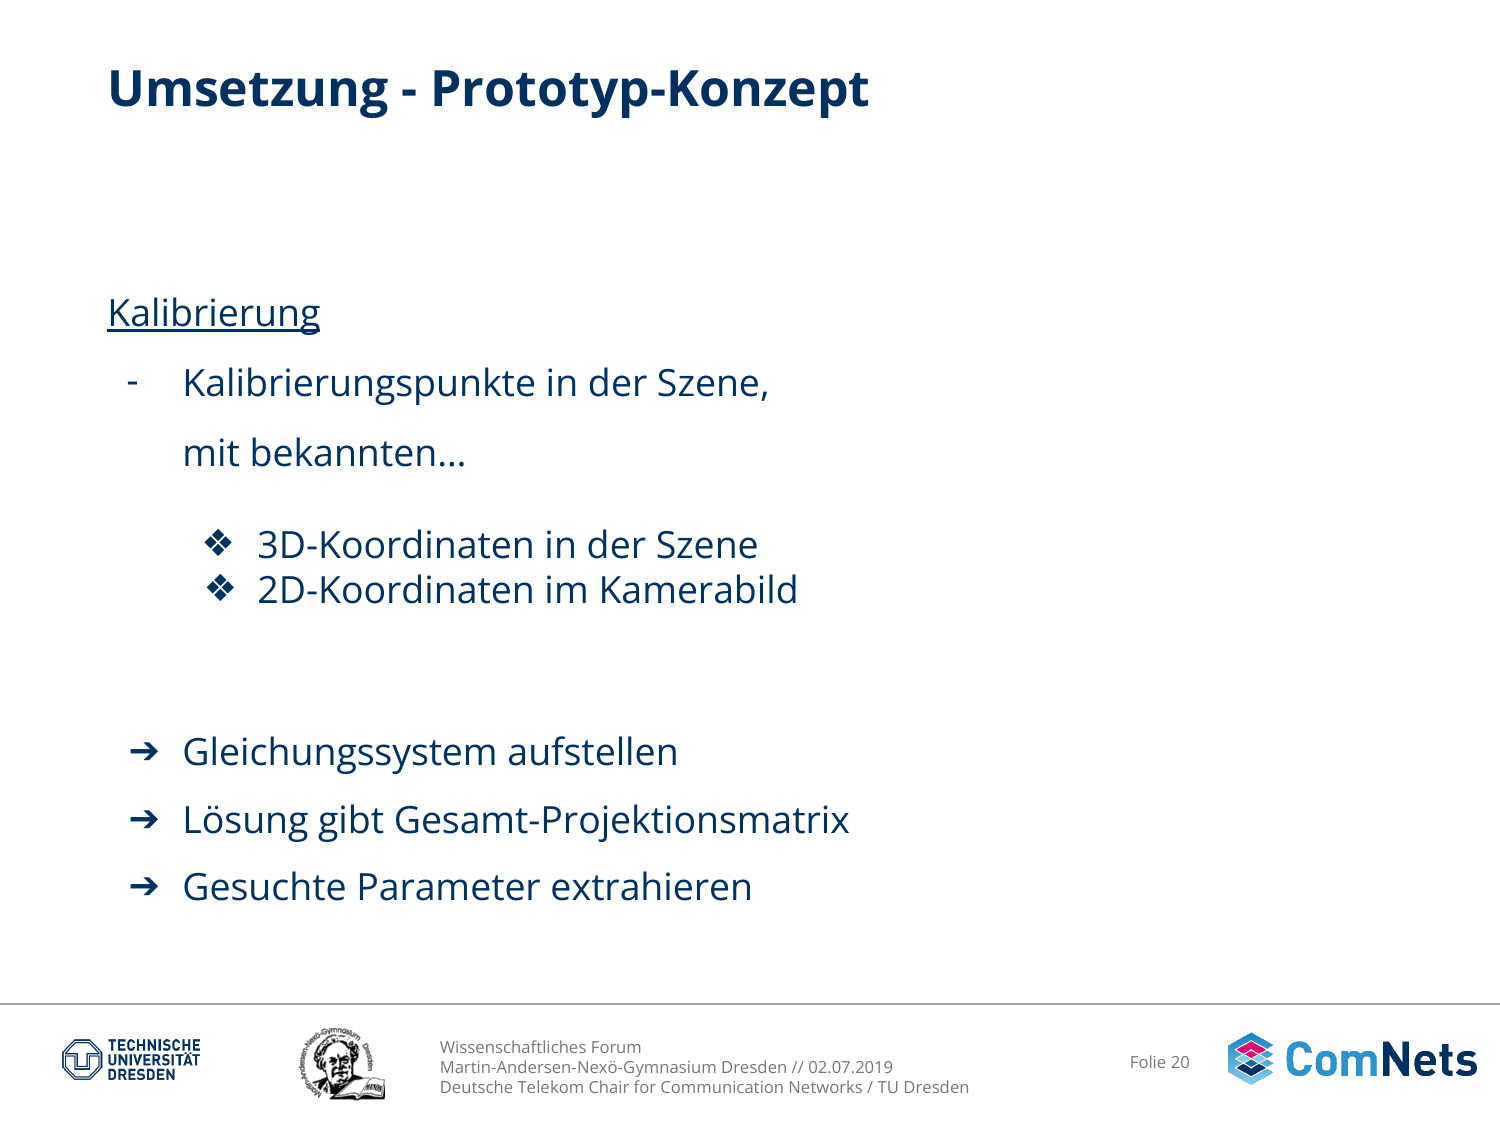

# Umsetzung - Prototyp-Konzept

Kalibrierung
Kalibrierungspunkte in der Szene,
mit bekannten…
3D-Koordinaten in der Szene
2D-Koordinaten im Kamerabild

Gleichungssystem aufstellen
Lösung gibt Gesamt-Projektionsmatrix
Gesuchte Parameter extrahieren